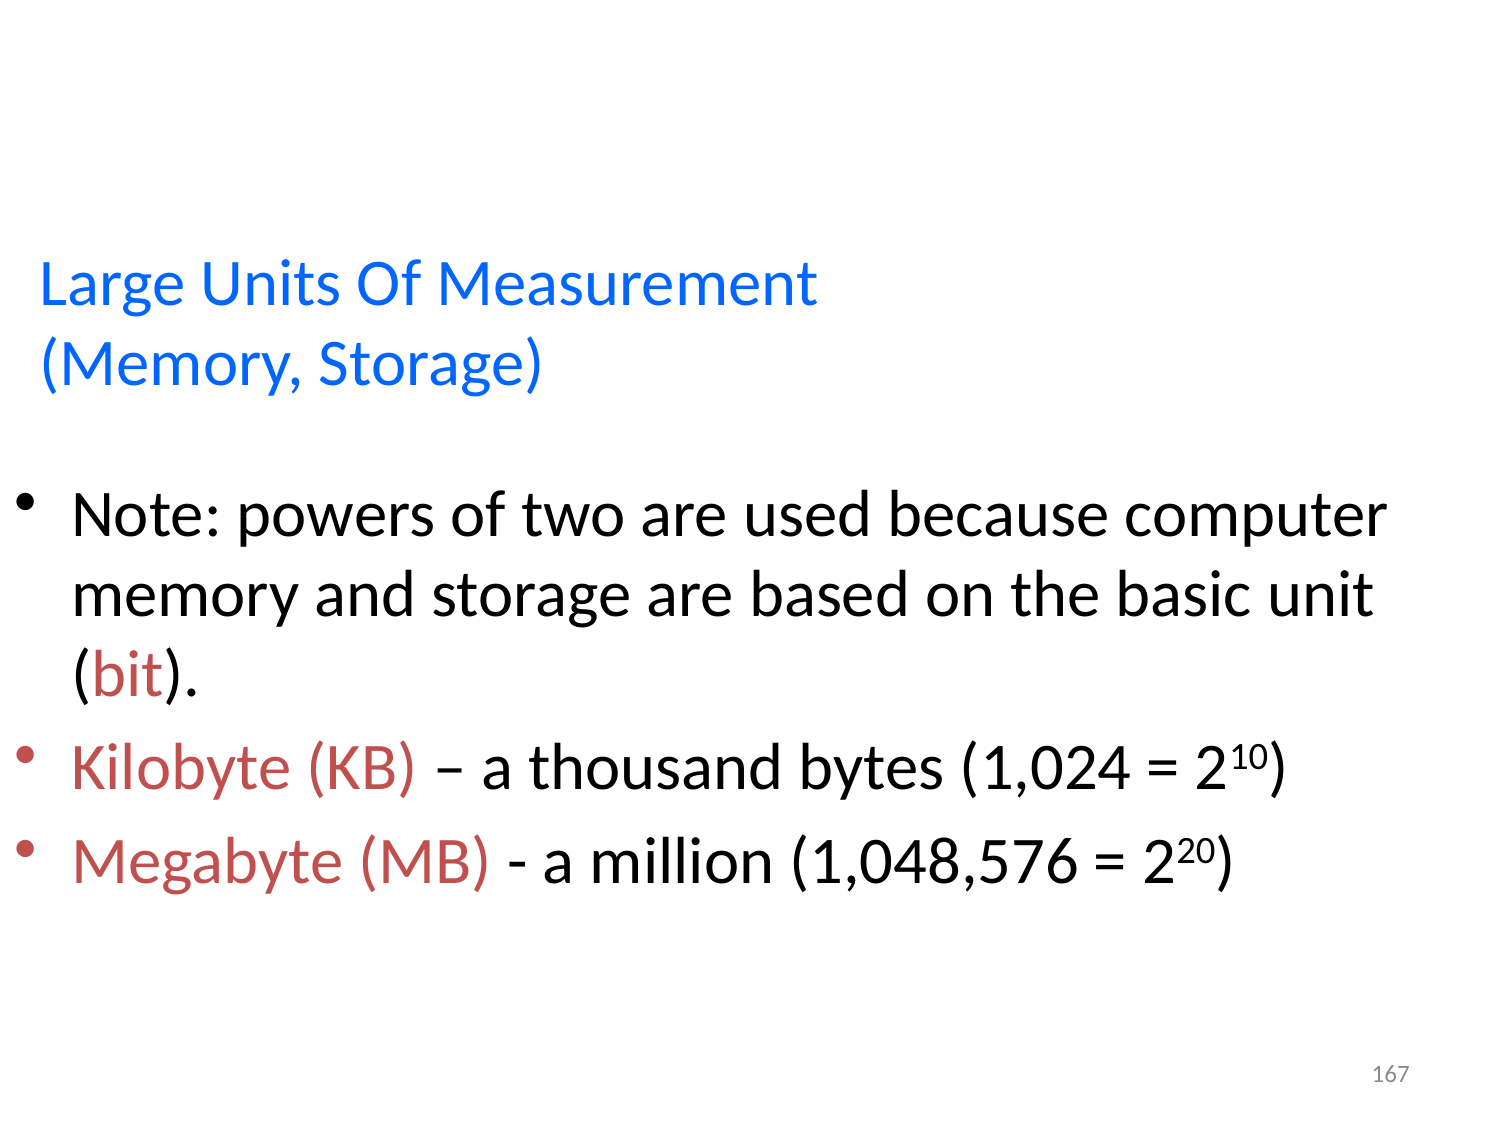

Large Units Of Measurement
(Memory, Storage)
Note: powers of two are used because computer memory and storage are based on the basic unit (bit).
Kilobyte (KB) – a thousand bytes (1,024 = 210)
Megabyte (MB) - a million (1,048,576 = 220)
167